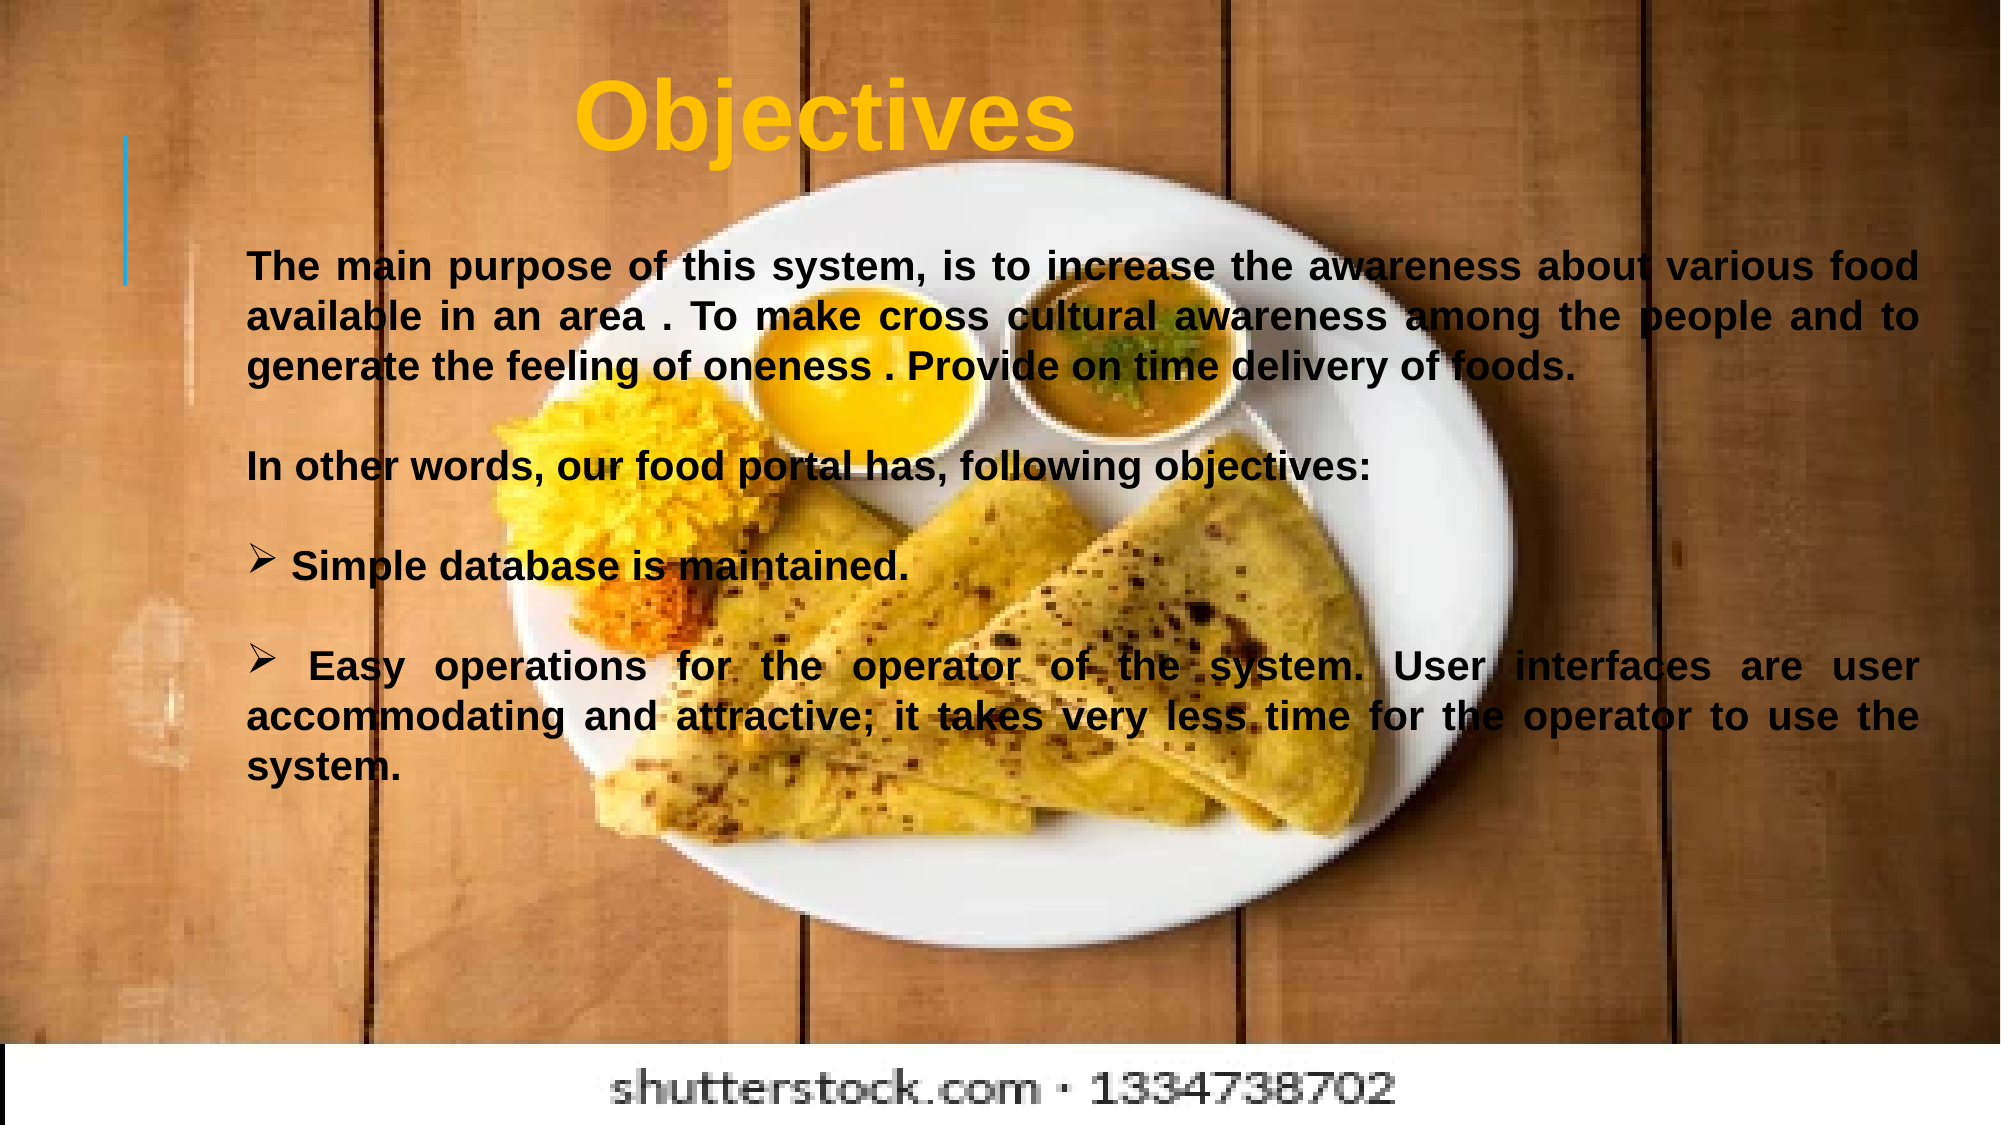

Objectives
The main purpose of this system, is to increase the awareness about various food available in an area . To make cross cultural awareness among the people and to generate the feeling of oneness . Provide on time delivery of foods.

In other words, our food portal has, following objectives:

 Simple database is maintained.

 Easy operations for the operator of the system. User interfaces are user accommodating and attractive; it takes very less time for the operator to use the system.